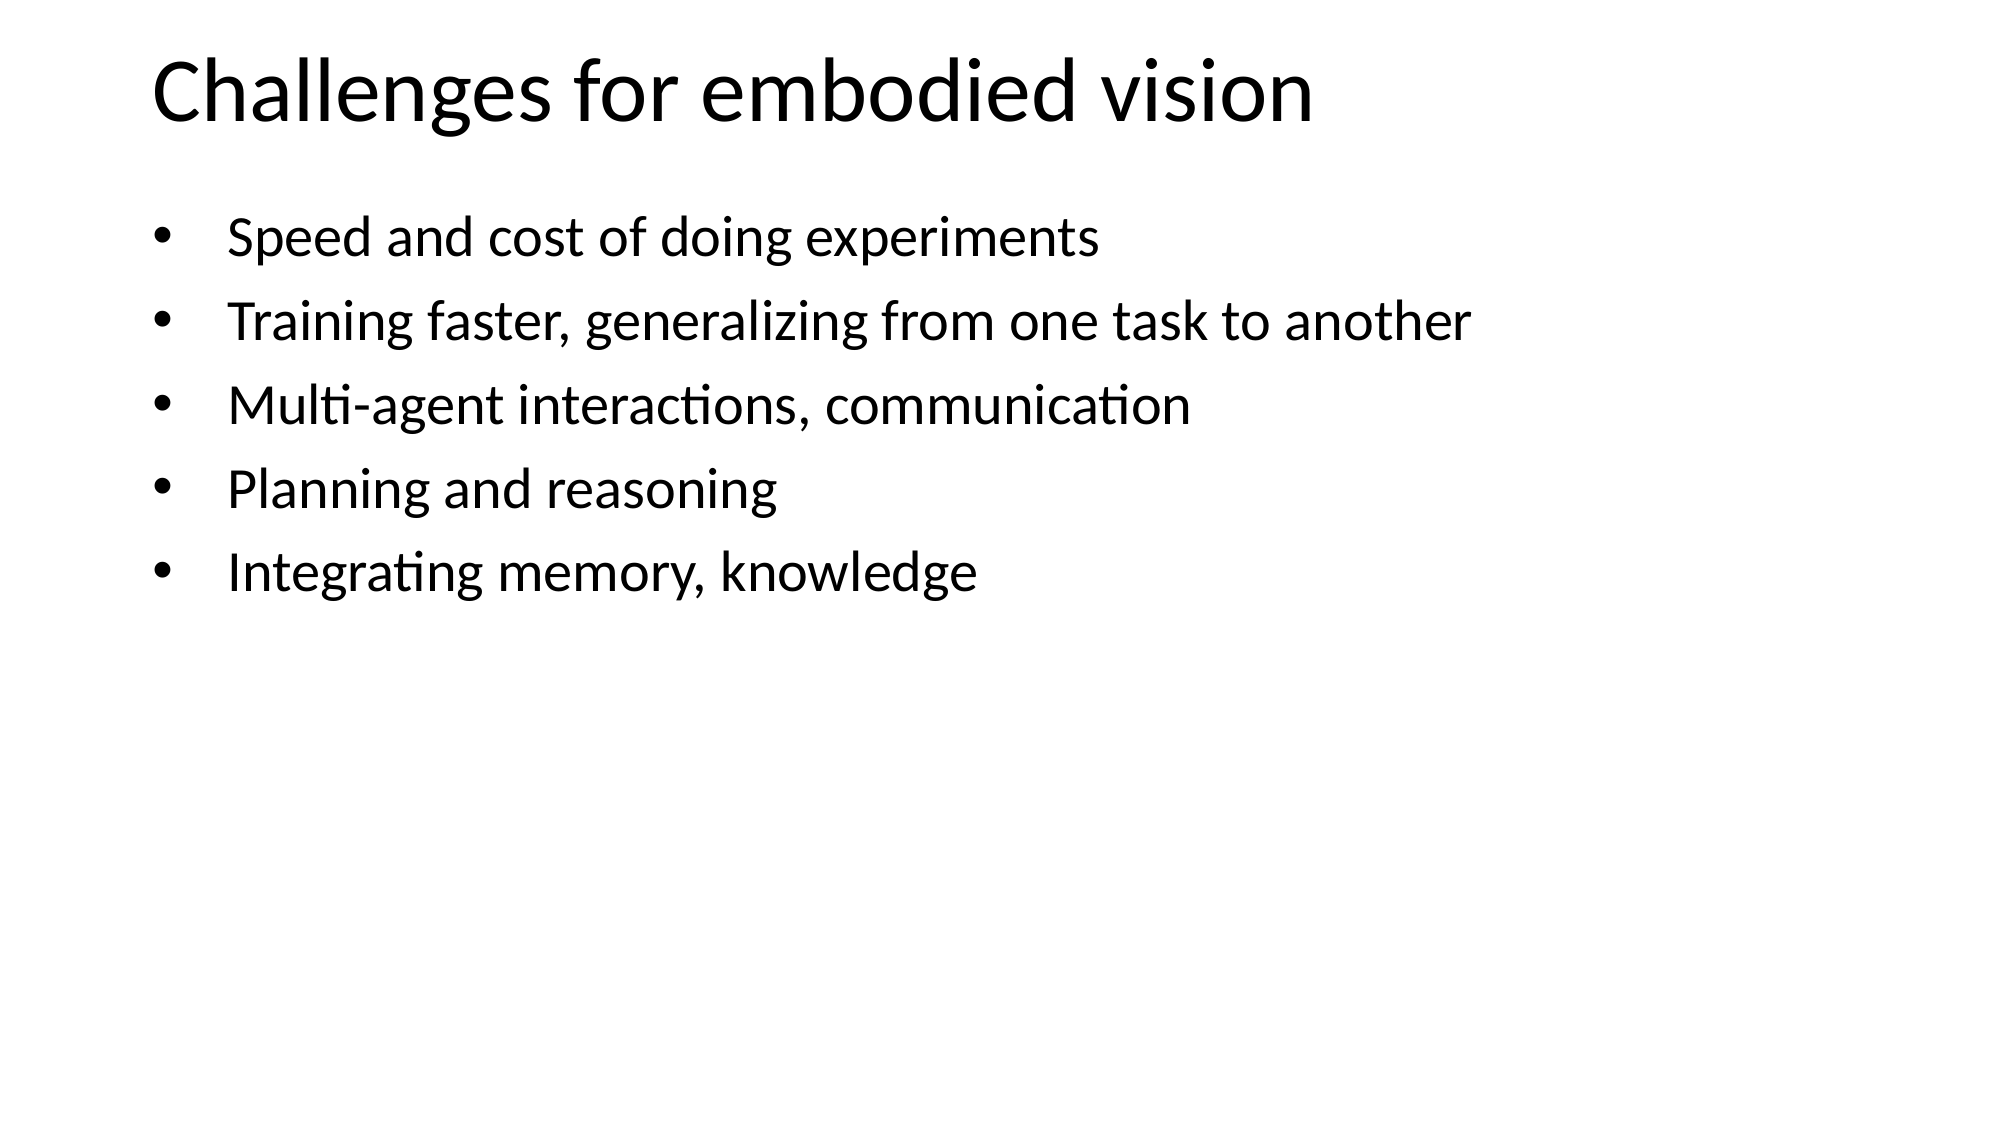

# Challenges for embodied vision
Speed and cost of doing experiments
Training faster, generalizing from one task to another
Multi-agent interactions, communication
Planning and reasoning
Integrating memory, knowledge